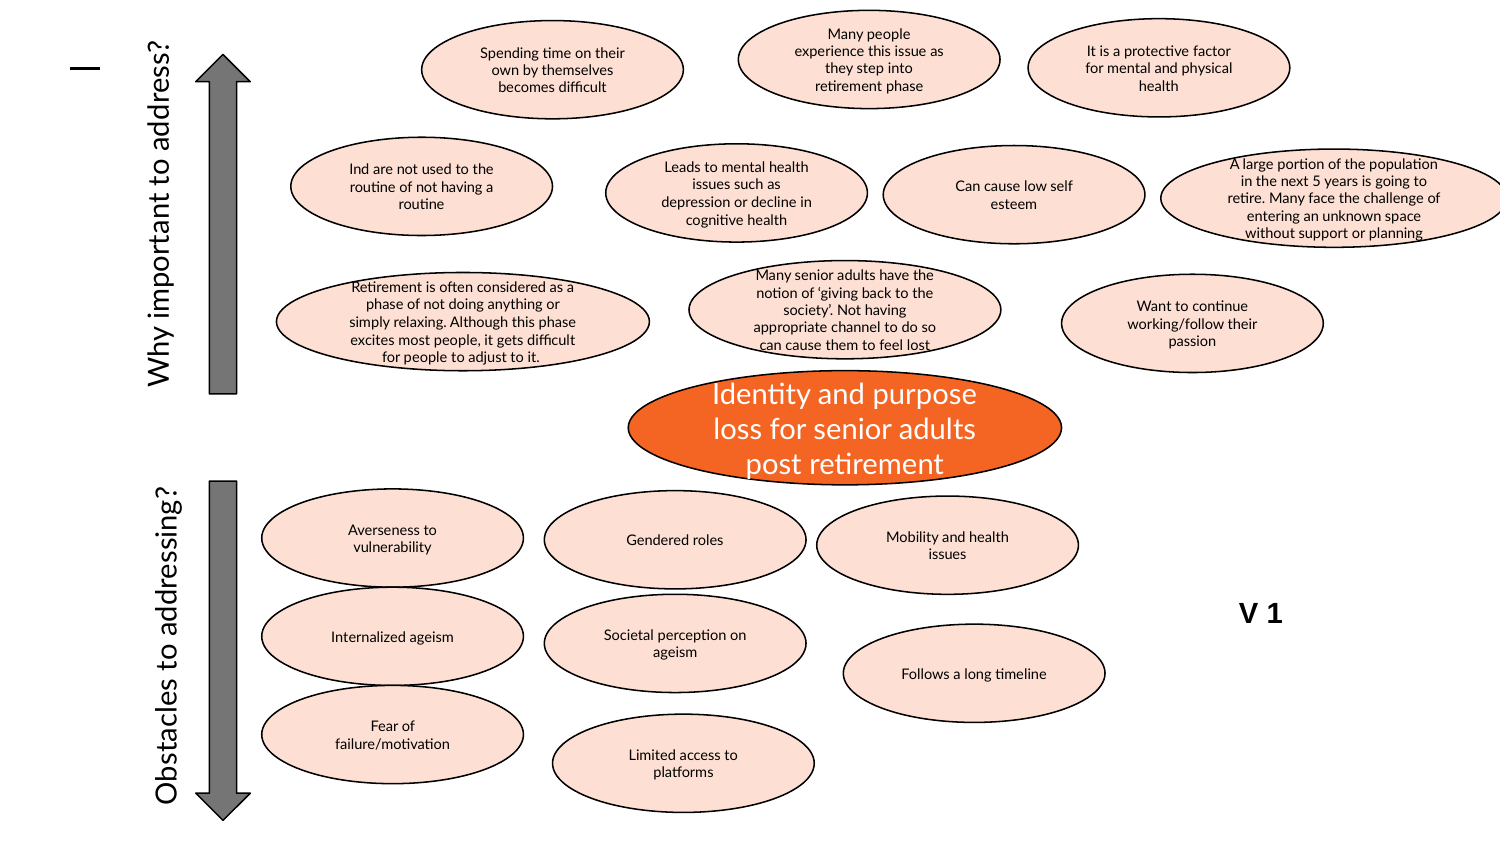

Many people experience this issue as they step into retirement phase
It is a protective factor for mental and physical health
Spending time on their own by themselves becomes difficult

Ind are not used to the routine of not having a routine
Leads to mental health issues such as depression or decline in cognitive health
Can cause low self esteem
A large portion of the population in the next 5 years is going to retire. Many face the challenge of entering an unknown space without support or planning
Why important to address?
Many senior adults have the notion of ‘giving back to the society’. Not having appropriate channel to do so can cause them to feel lost
Retirement is often considered as a phase of not doing anything or simply relaxing. Although this phase excites most people, it gets difficult for people to adjust to it.
Want to continue working/follow their passion
Identity and purpose loss for senior adults post retirement

Averseness to vulnerability
Gendered roles
Mobility and health issues
Internalized ageism
V 1
Obstacles to addressing?
Societal perception on ageism
Follows a long timeline
Fear of failure/motivation
Limited access to platforms